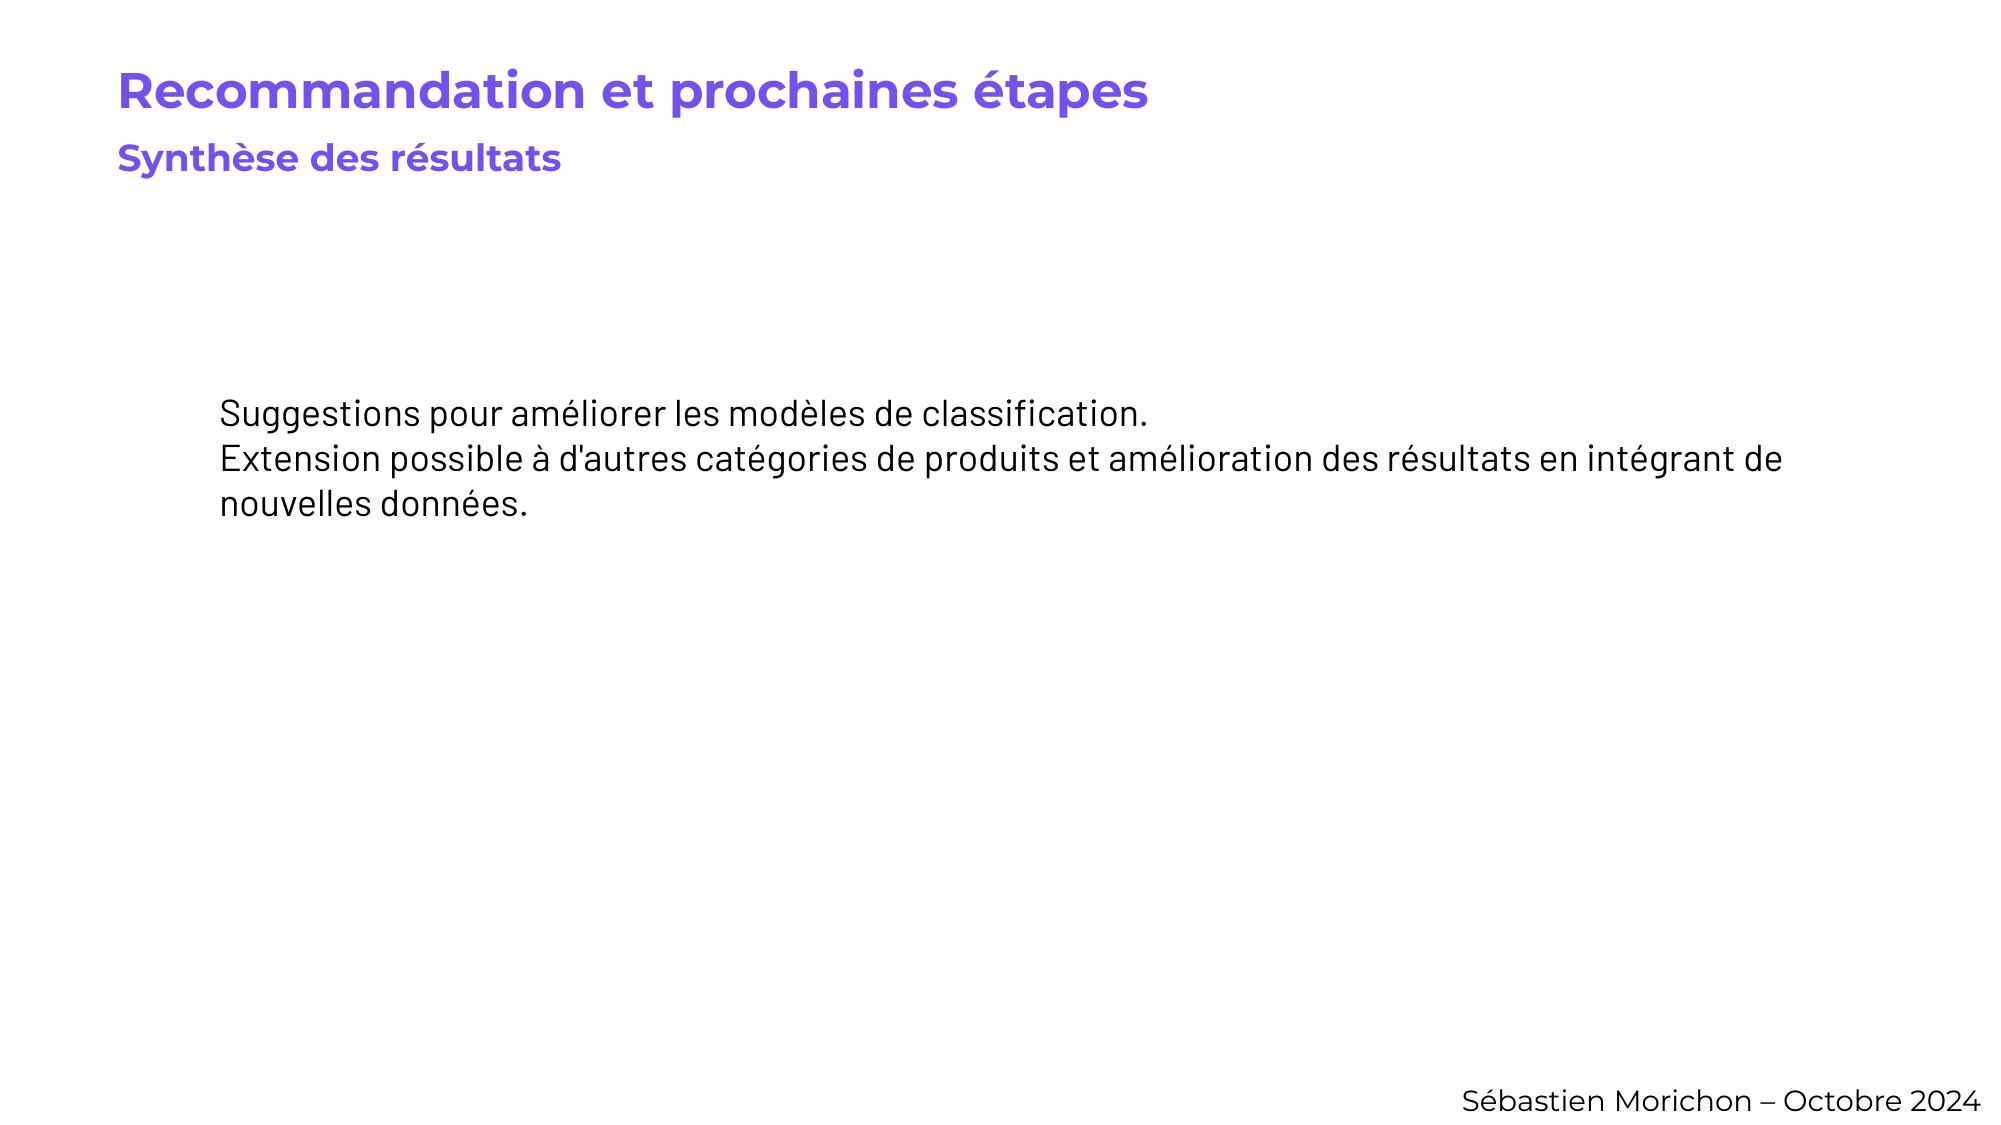

Recommandation et prochaines étapes
Synthèse des résultats
Suggestions pour améliorer les modèles de classification.
Extension possible à d'autres catégories de produits et amélioration des résultats en intégrant de nouvelles données.
Sébastien Morichon – Octobre 2024